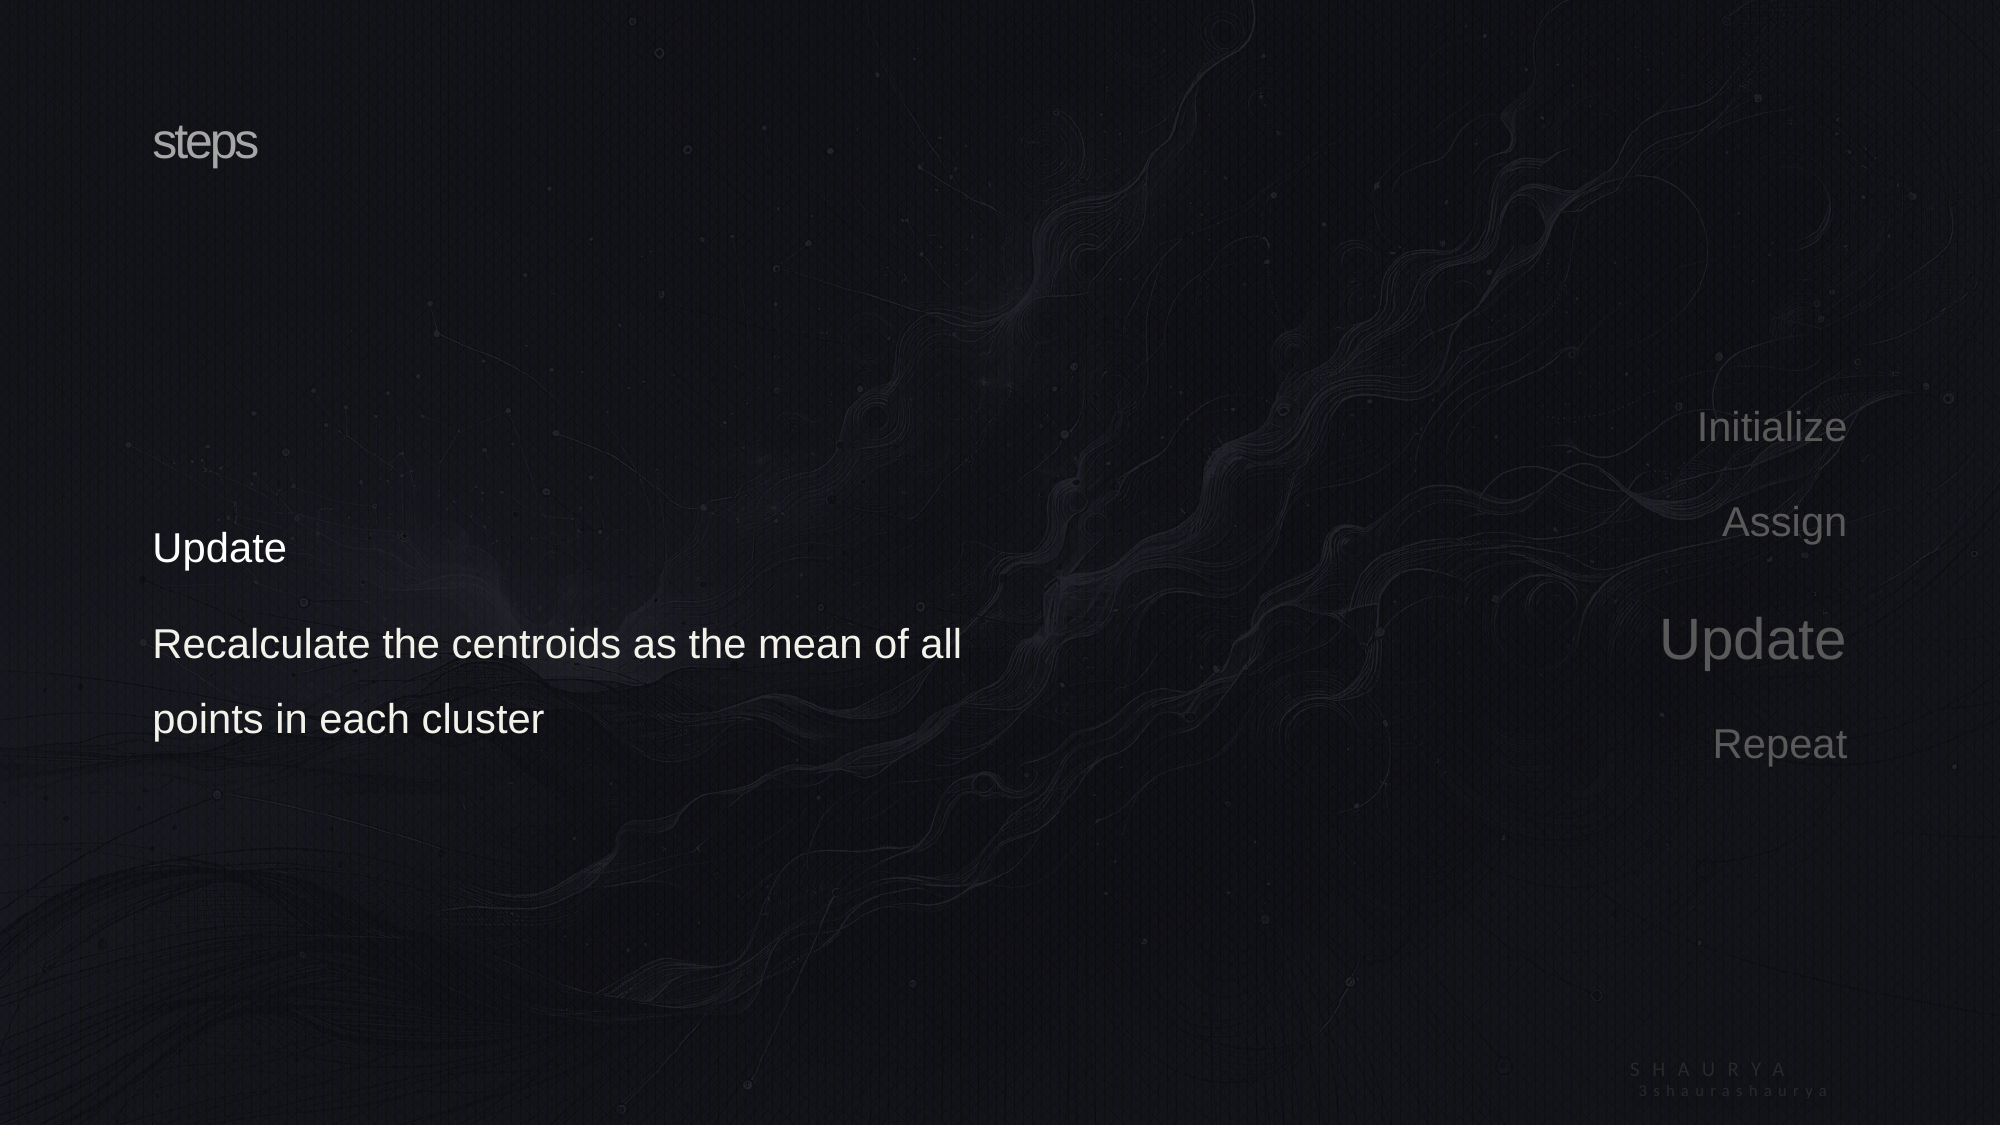

# steps
Update
Recalculate the centroids as the mean of all points in each cluster
Initialize
Assign
Update
Repeat